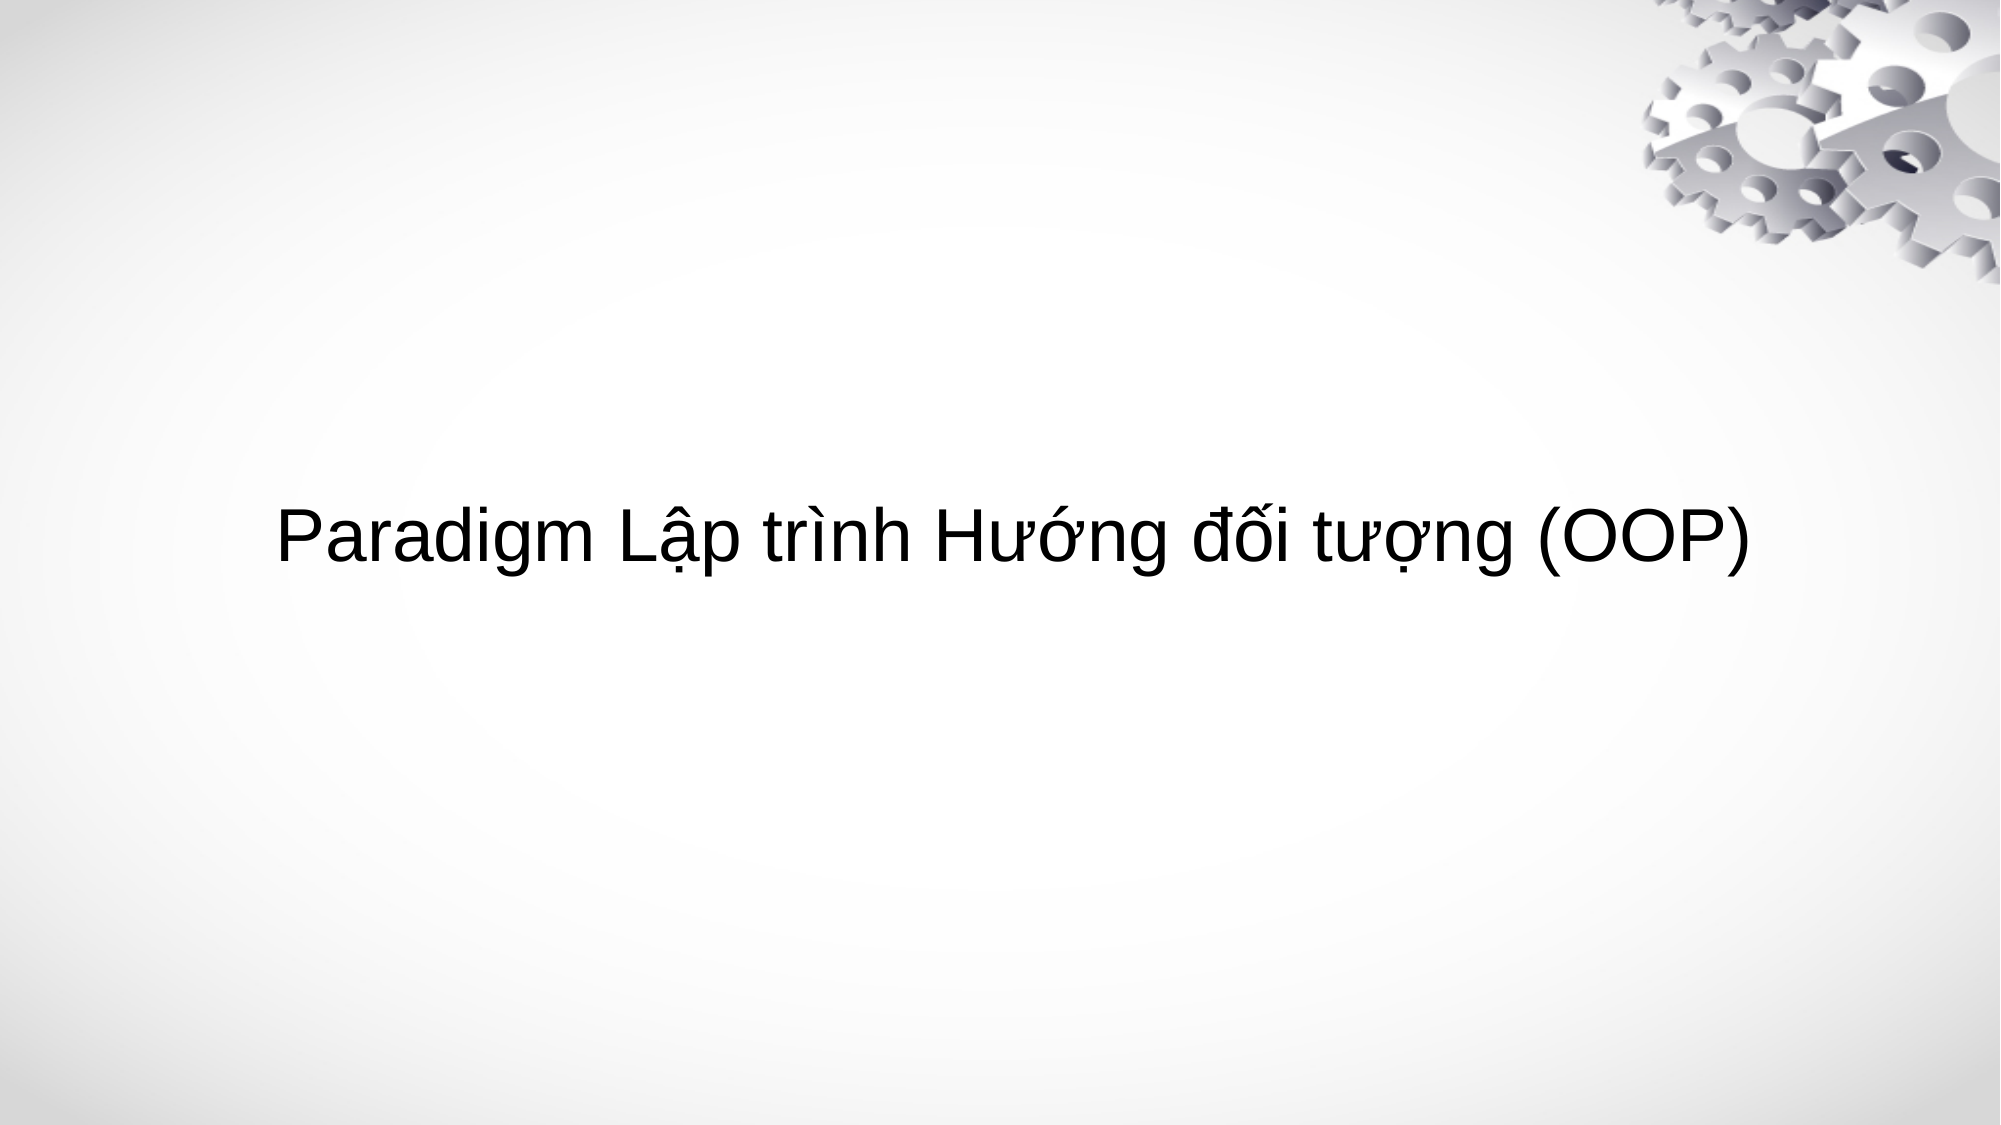

# Paradigm Lập trình Hướng đối tượng (OOP)